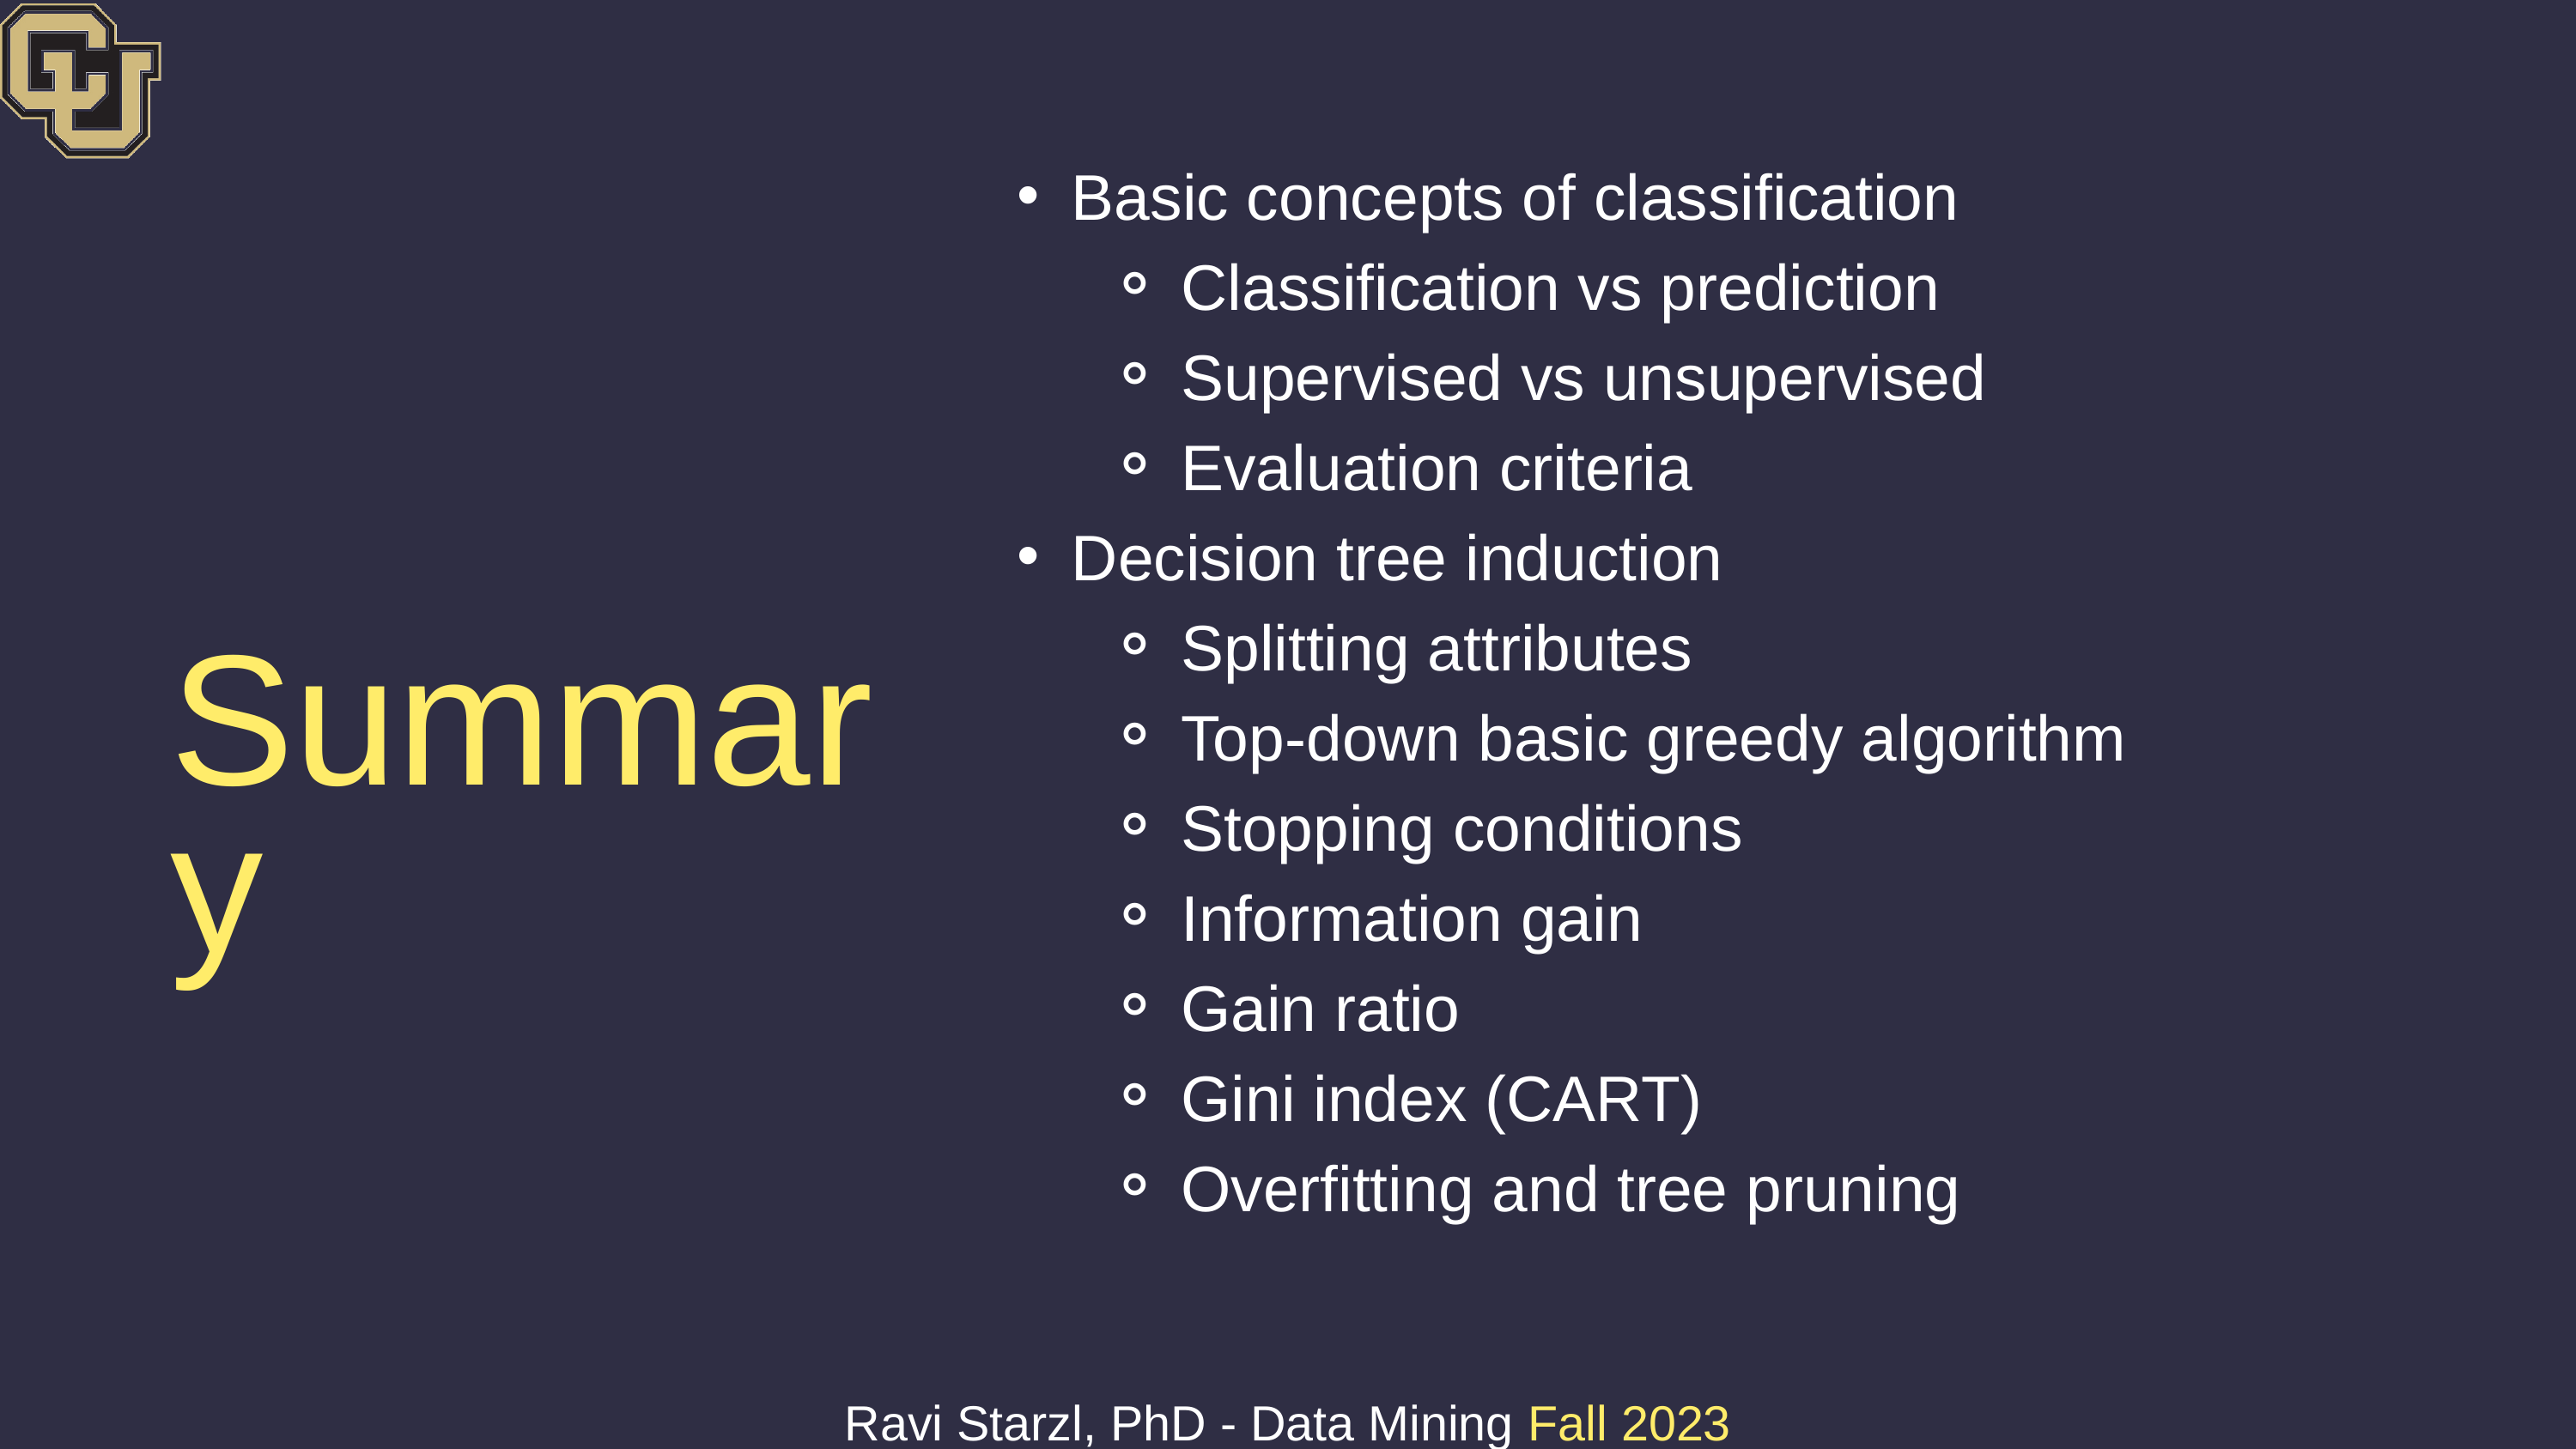

Basic concepts of classification
Classification vs prediction
Supervised vs unsupervised
Evaluation criteria
Decision tree induction
Splitting attributes
Top-down basic greedy algorithm
Stopping conditions
Information gain
Gain ratio
Gini index (CART)
Overfitting and tree pruning
Summary
Ravi Starzl, PhD - Data Mining Fall 2023